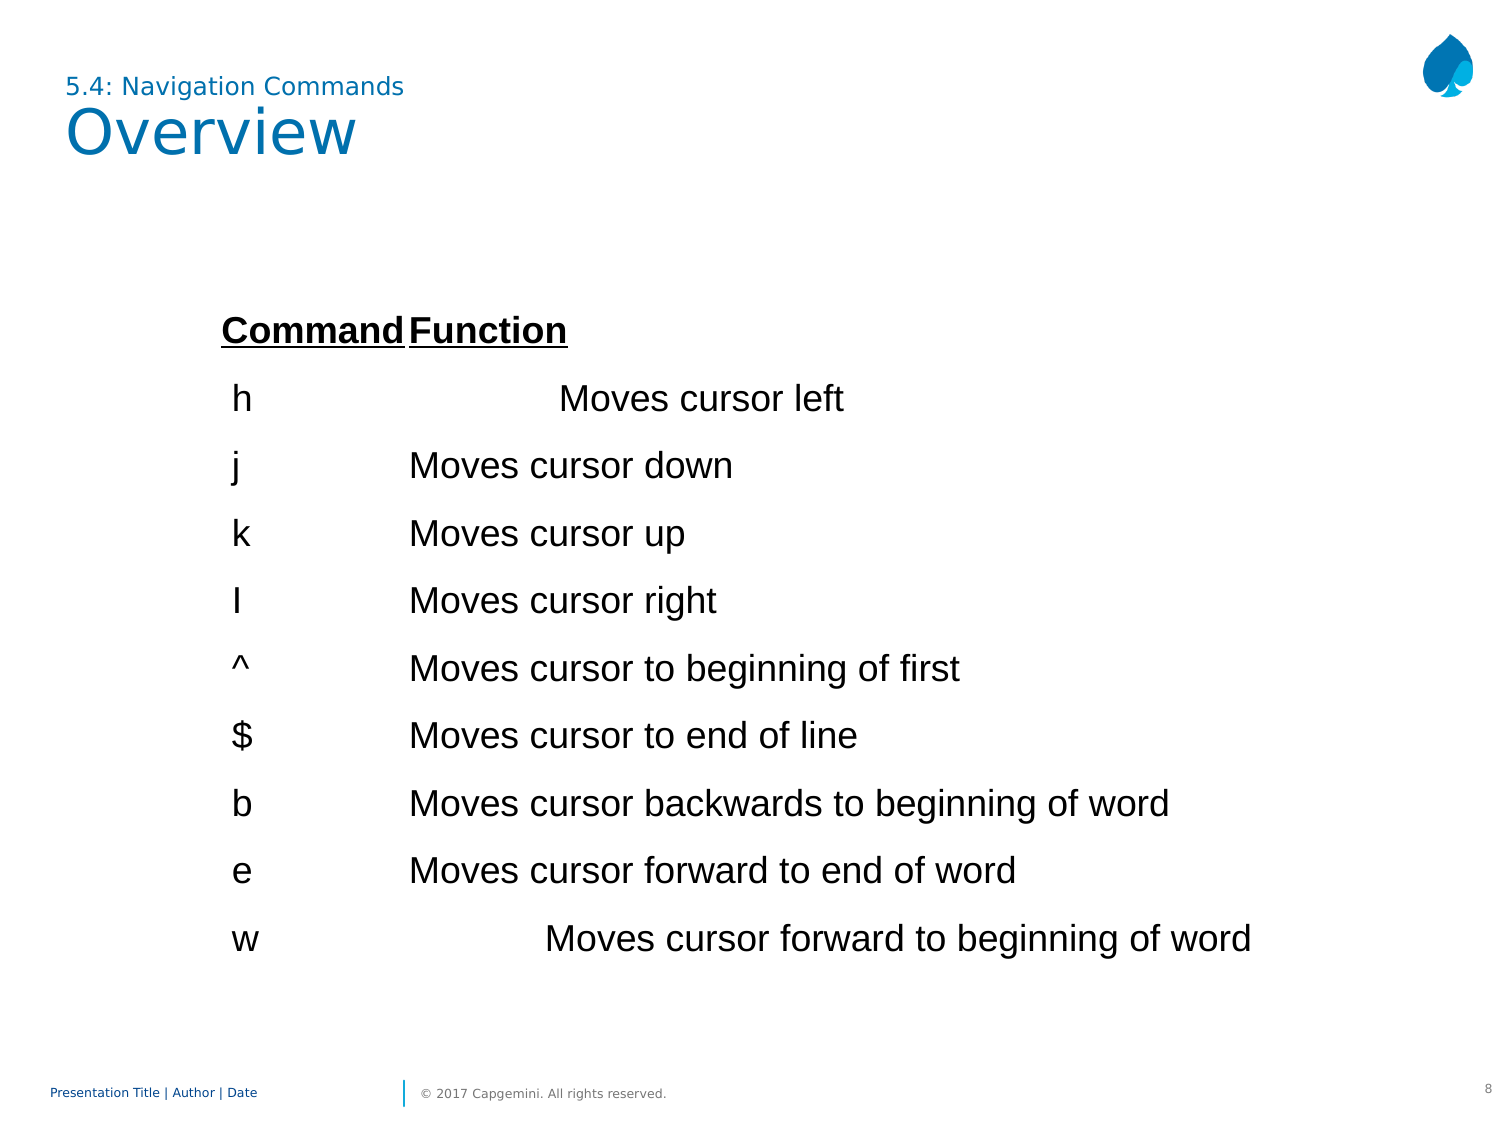

# 5.4: Navigation Commands Overview
Command	Function
 h 		Moves cursor left
 j		Moves cursor down
 k		Moves cursor up
 I 		Moves cursor right
 ^		Moves cursor to beginning of first
 $		Moves cursor to end of line
 b		Moves cursor backwards to beginning of word
 e		Moves cursor forward to end of word
 w	             Moves cursor forward to beginning of word